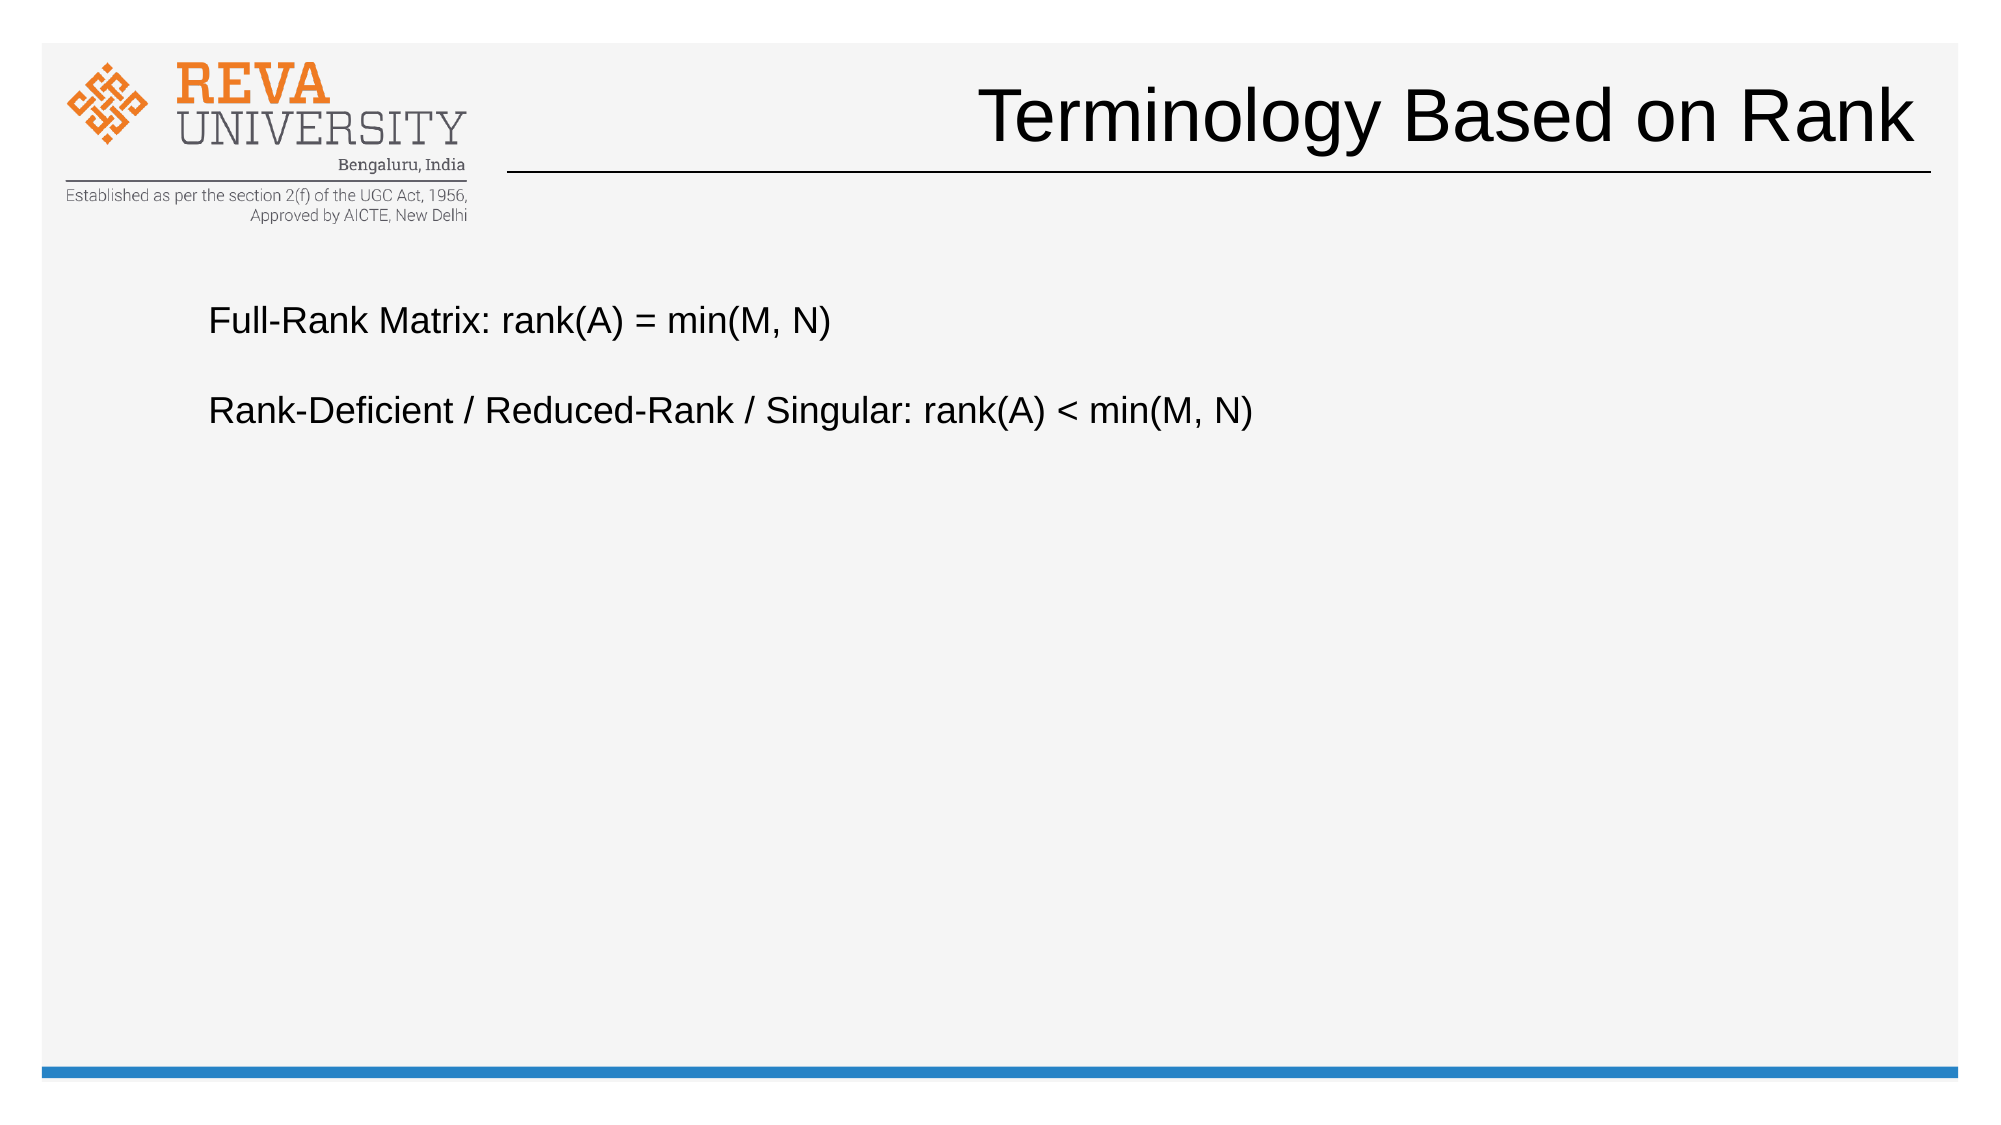

# Terminology Based on Rank
Full-Rank Matrix: rank(A) = min(M, N)

Rank-Deficient / Reduced-Rank / Singular: rank(A) < min(M, N)